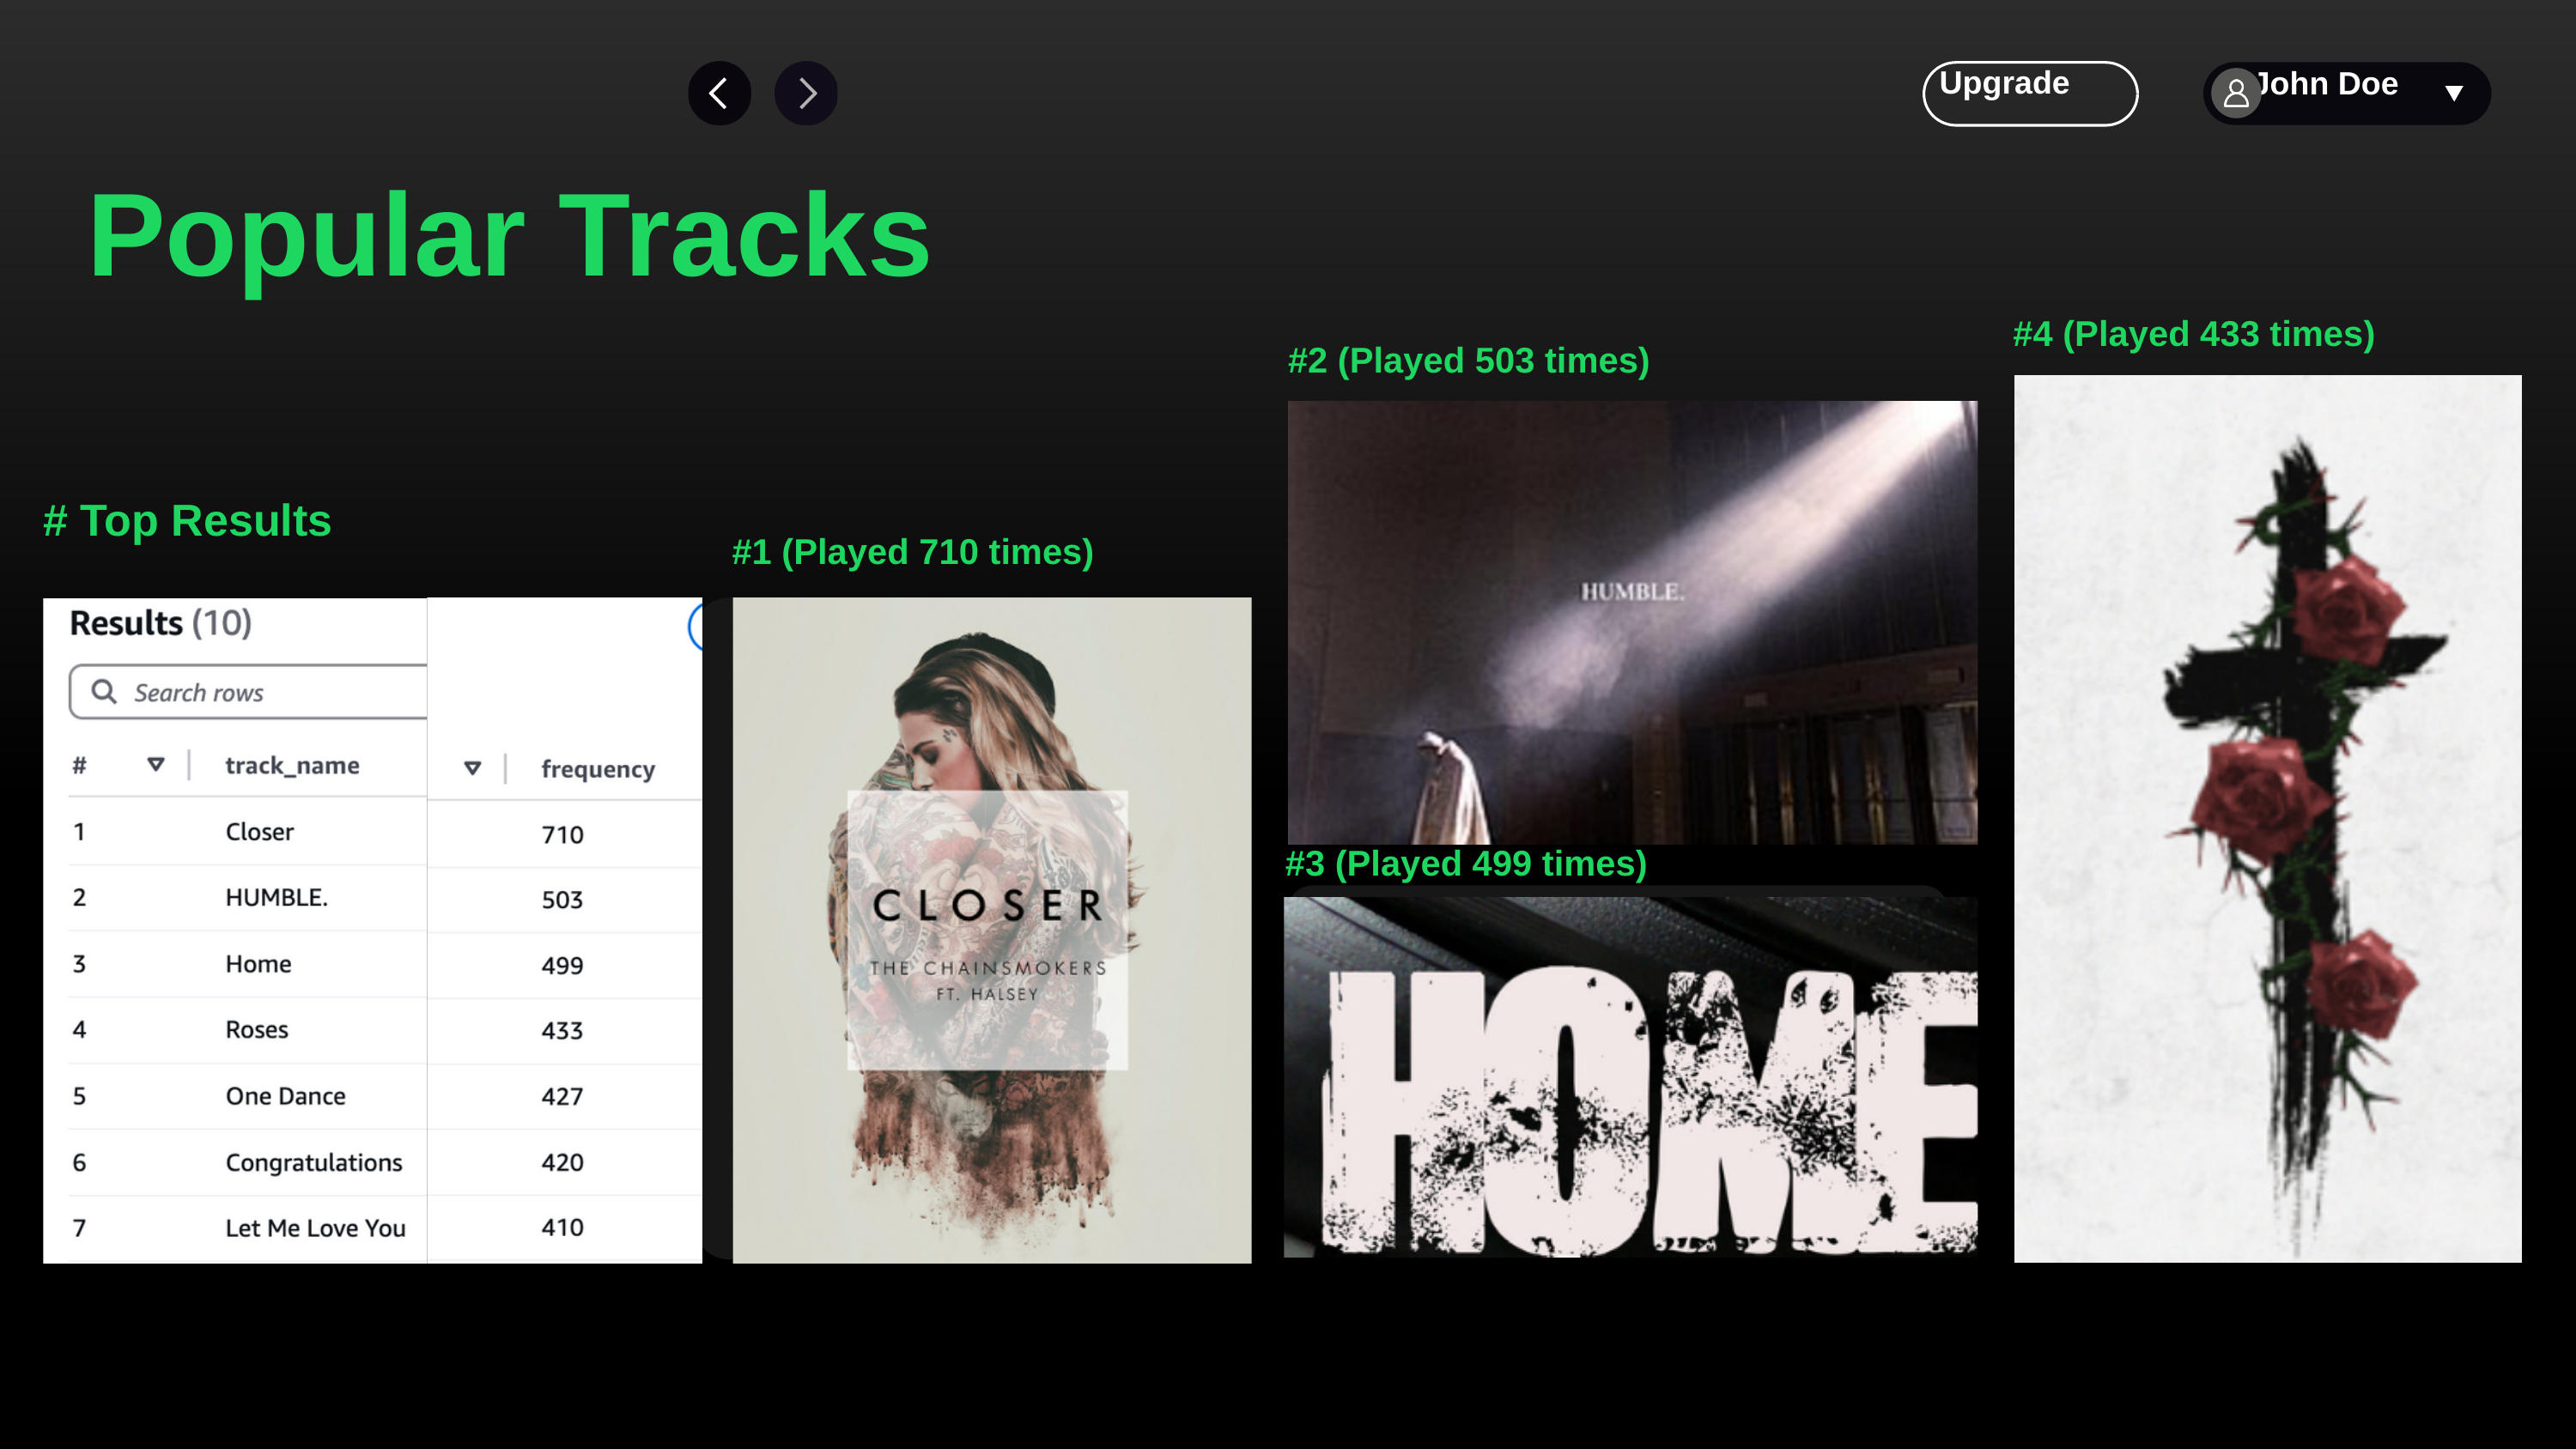

Upgrade

John Doe

Popular Tracks

#4 (Played 433 times)

#2 (Played 503 times)

# Top Results

#1 (Played 710 times)

#3 (Played 499 times)